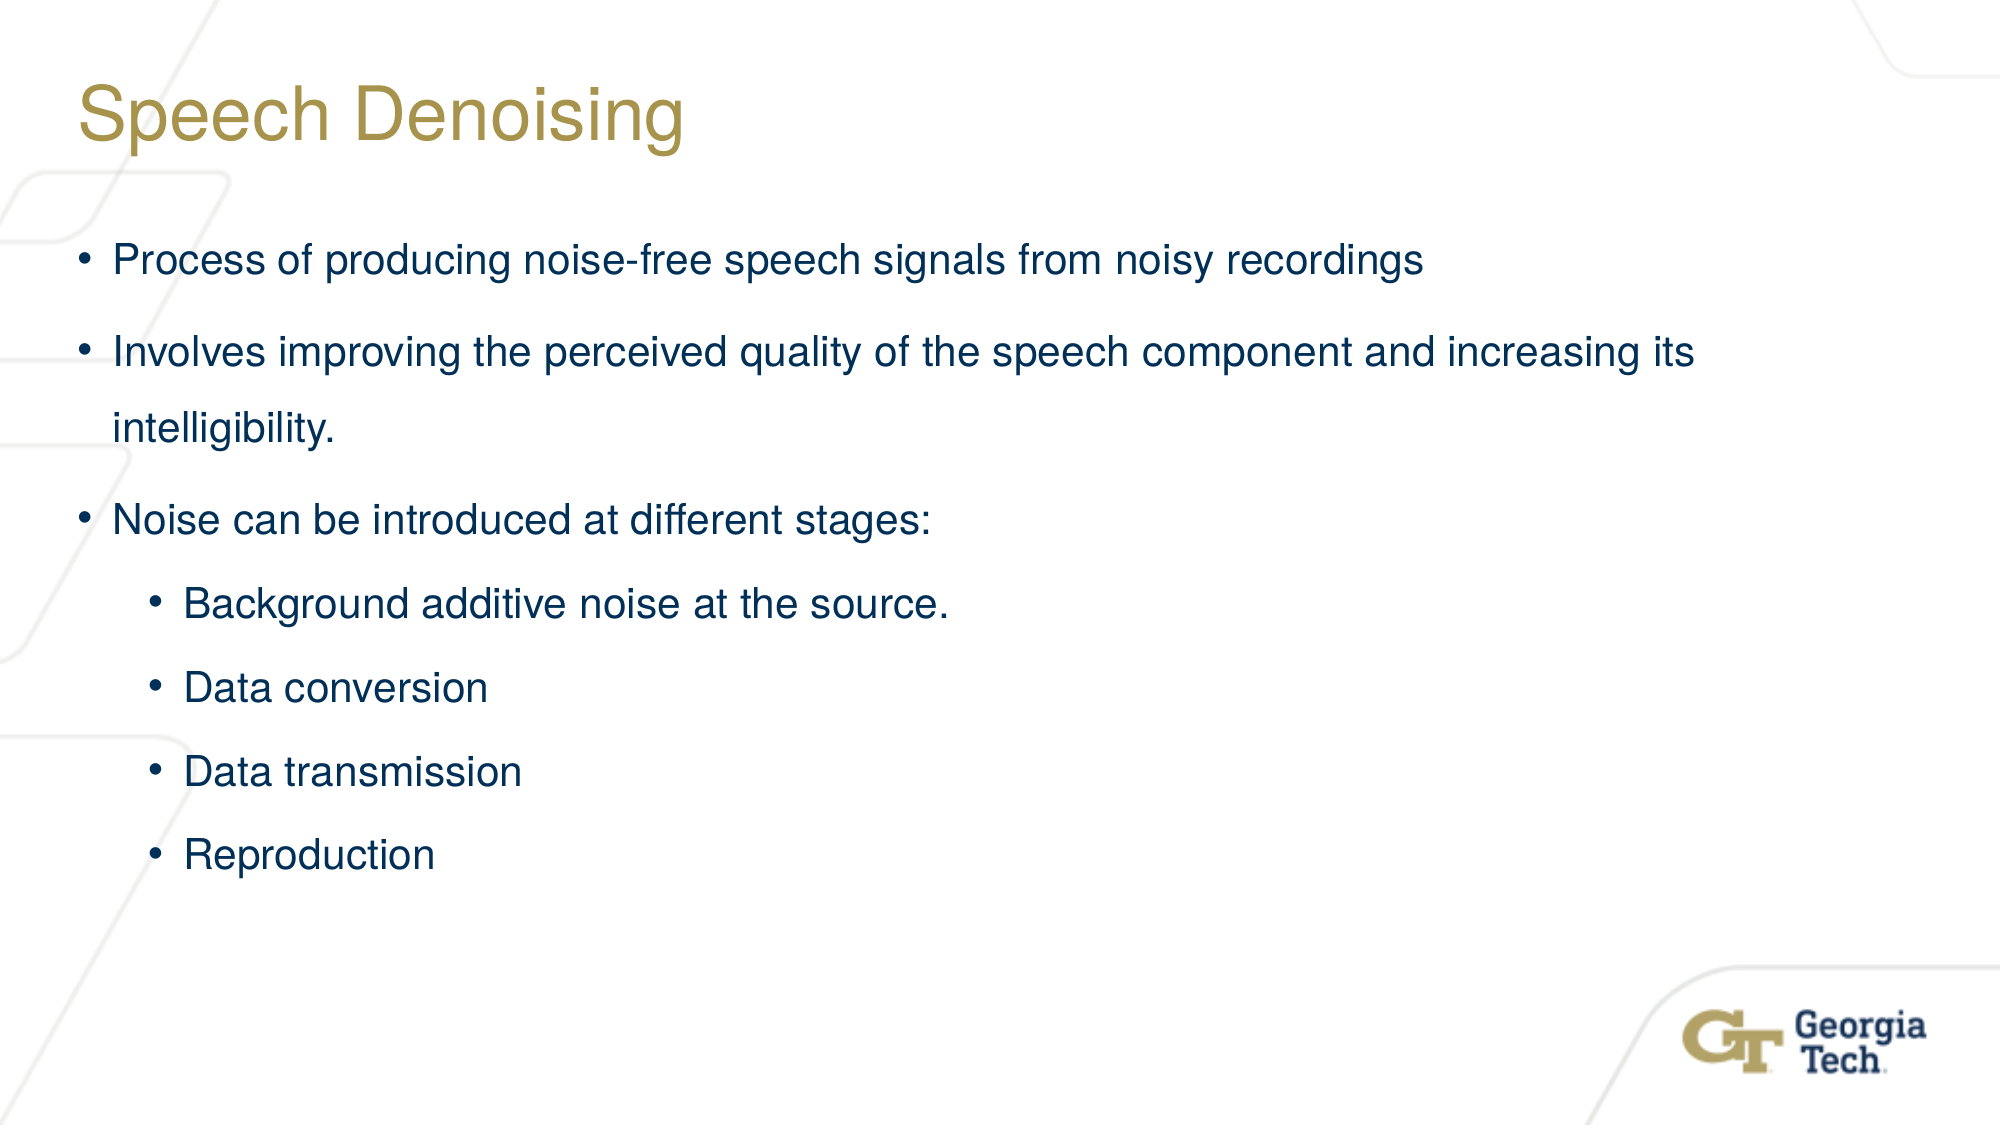

# Speech Denoising
Process of producing noise-free speech signals from noisy recordings
Involves improving the perceived quality of the speech component and increasing its intelligibility.
Noise can be introduced at different stages:
Background additive noise at the source.
Data conversion
Data transmission
Reproduction